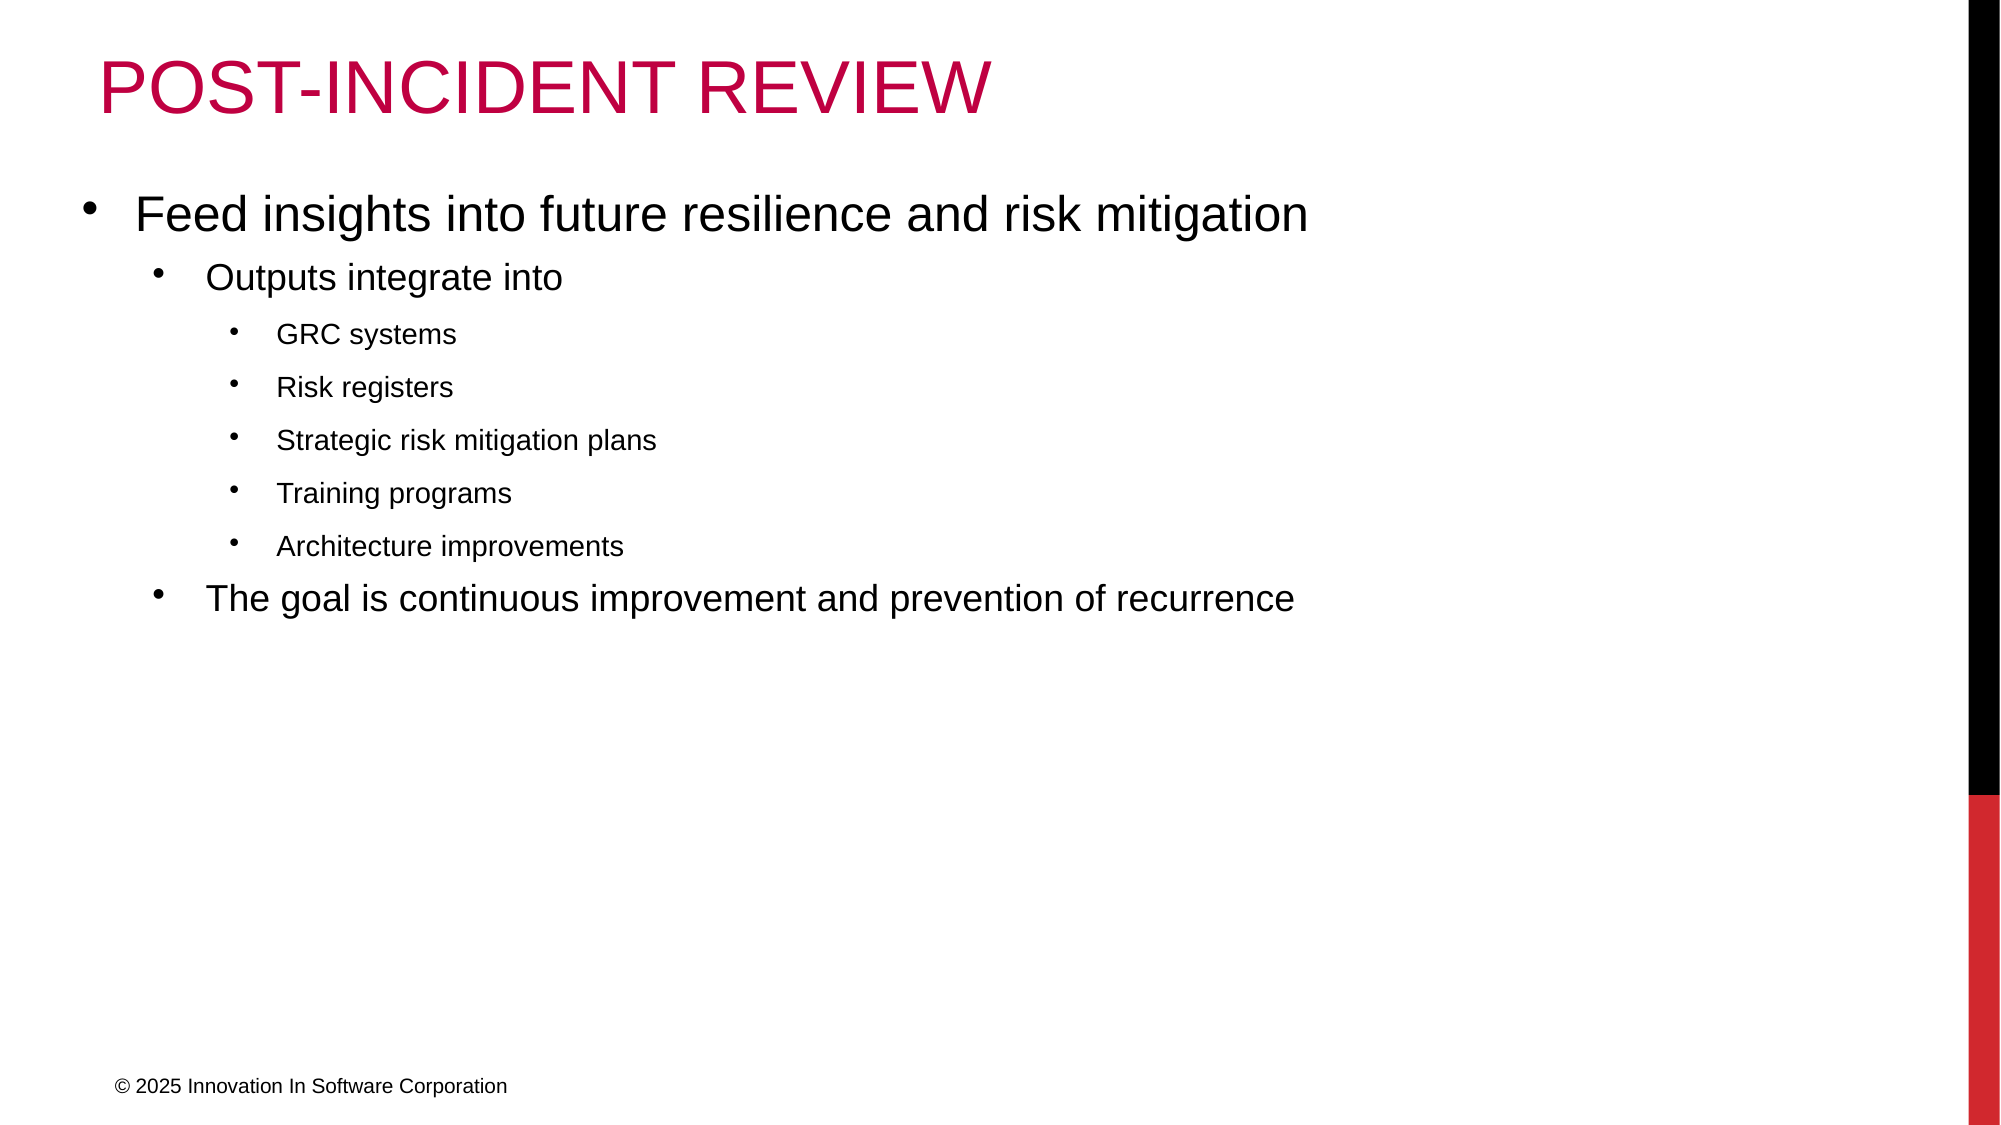

# Post-Incident Review
Feed insights into future resilience and risk mitigation
Outputs integrate into
GRC systems
Risk registers
Strategic risk mitigation plans
Training programs
Architecture improvements
The goal is continuous improvement and prevention of recurrence
© 2025 Innovation In Software Corporation